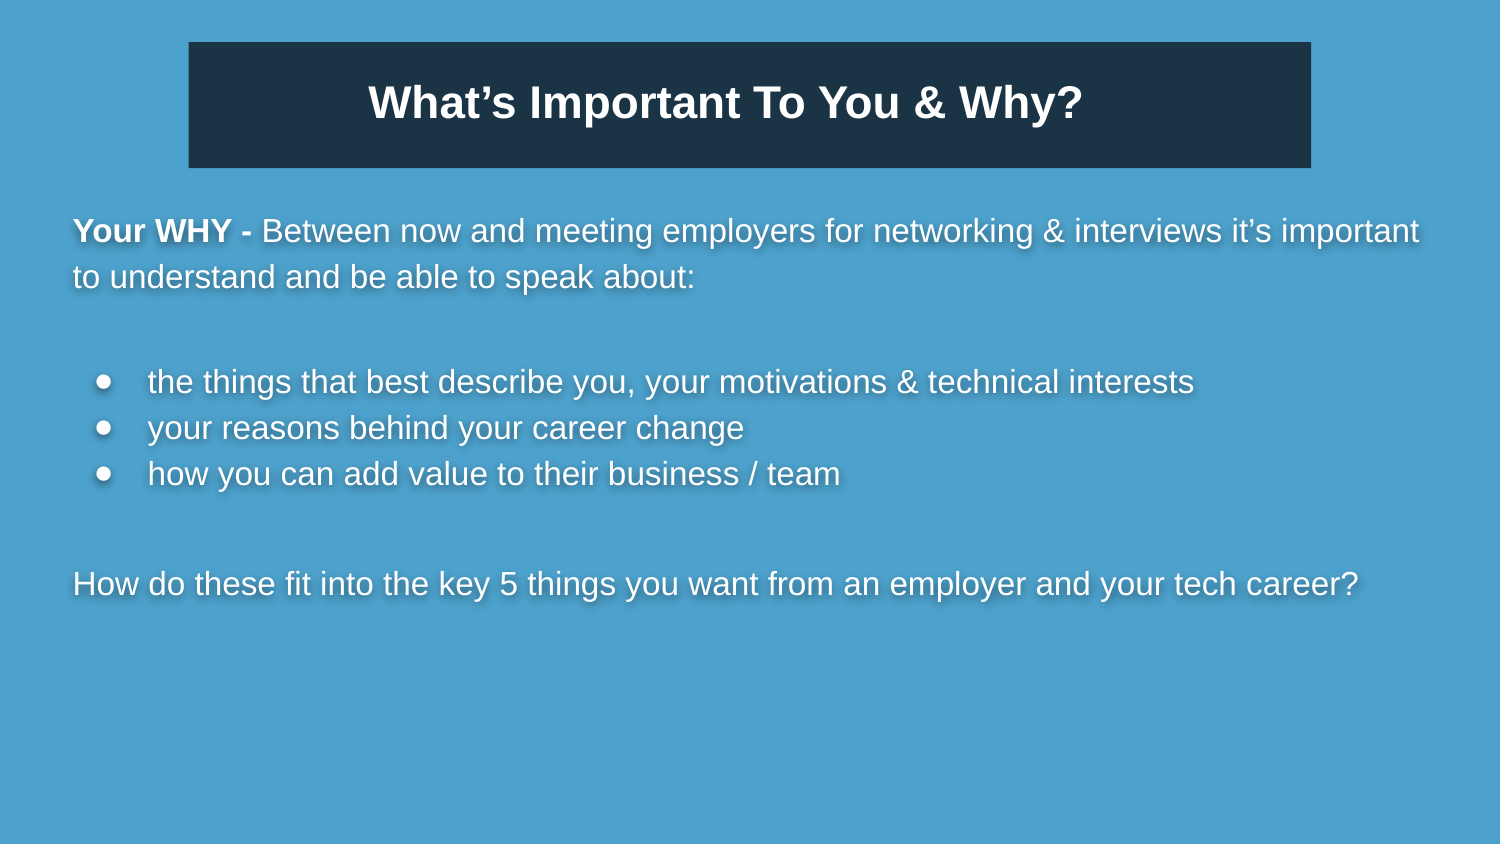

What’s Important To You & Why?
Your WHY - Between now and meeting employers for networking & interviews it’s important to understand and be able to speak about:
the things that best describe you, your motivations & technical interests
your reasons behind your career change
how you can add value to their business / team
How do these fit into the key 5 things you want from an employer and your tech career?